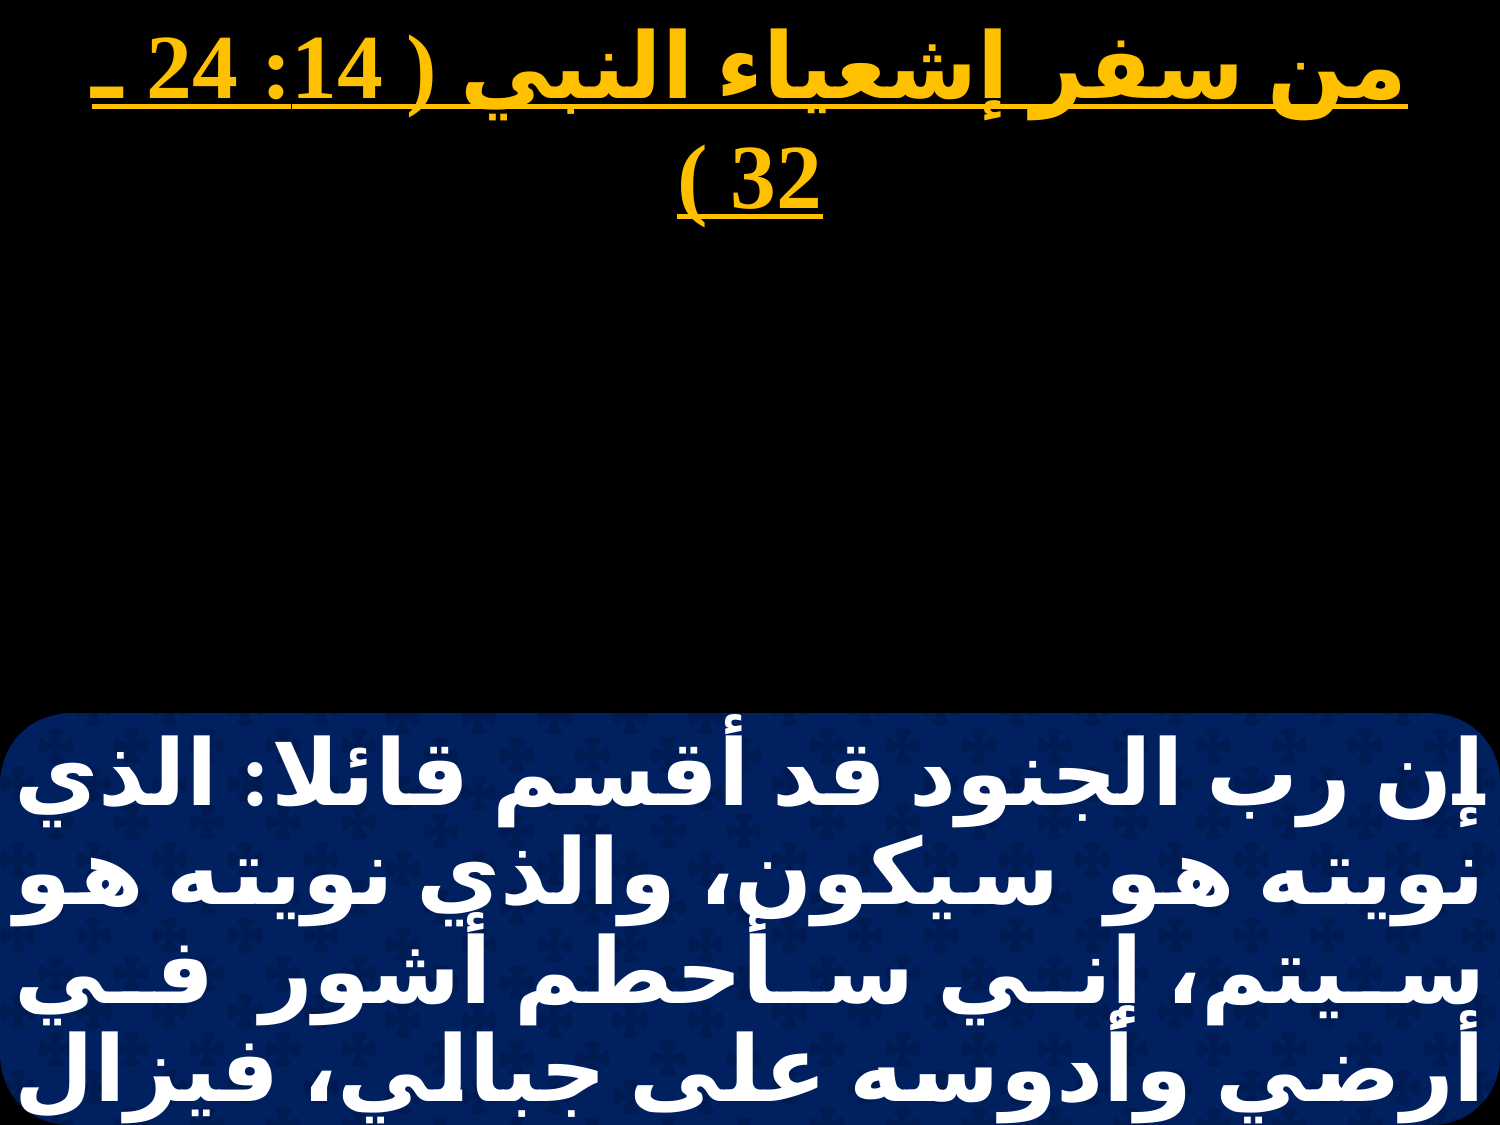

من سفر إشعياء النبي ( 14: 24 ـ 32 )
إن رب الجنود قد أقسم قائلا: الذي نويته هو  سيكون، والذي نويته هو سيتم، إني سأحطم أشور  في أرضي وأدوسه على جبالي، فيزال عنهم نيره،  ويزاح حمله عن أكتافهم. هذا هو القضاء الذي